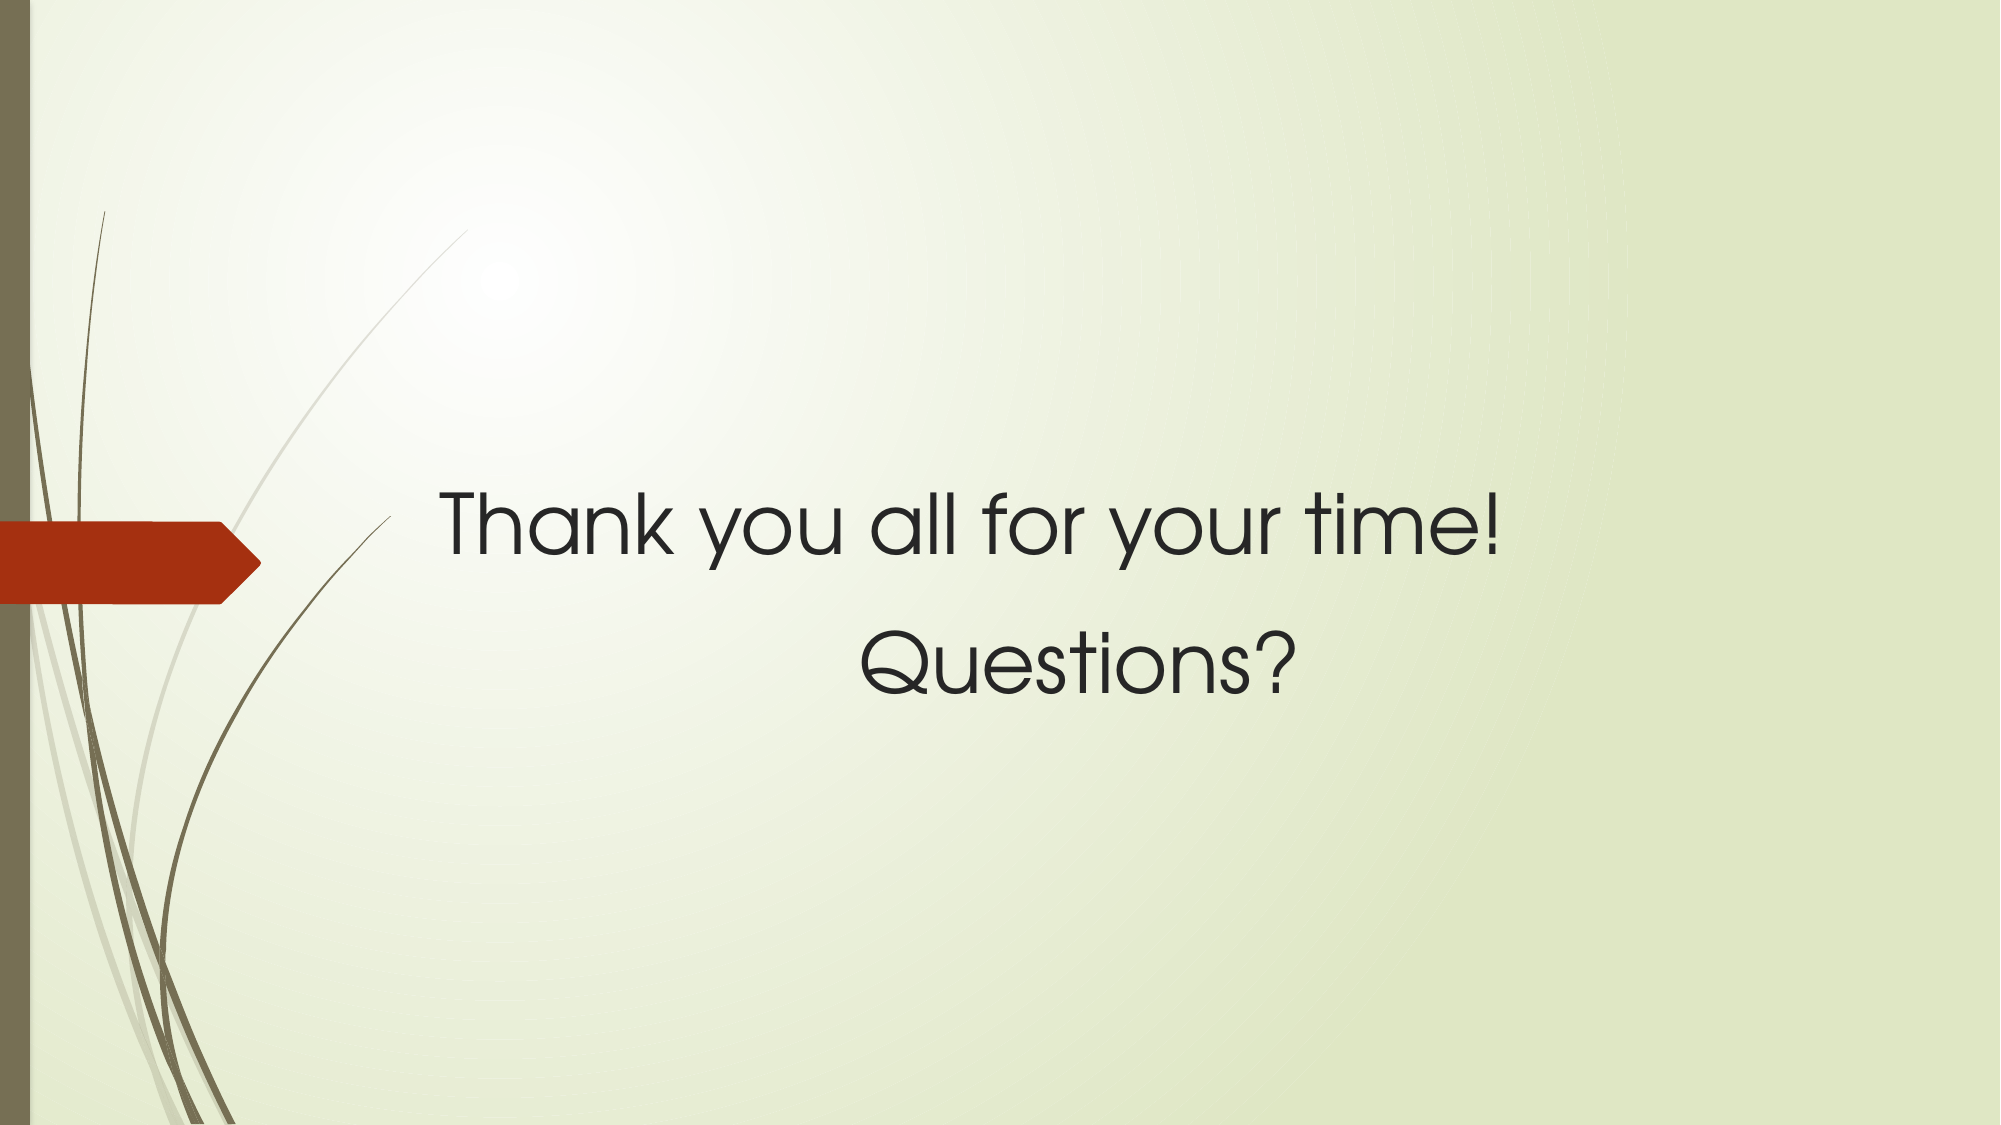

# Thank you all for your time!
Questions?